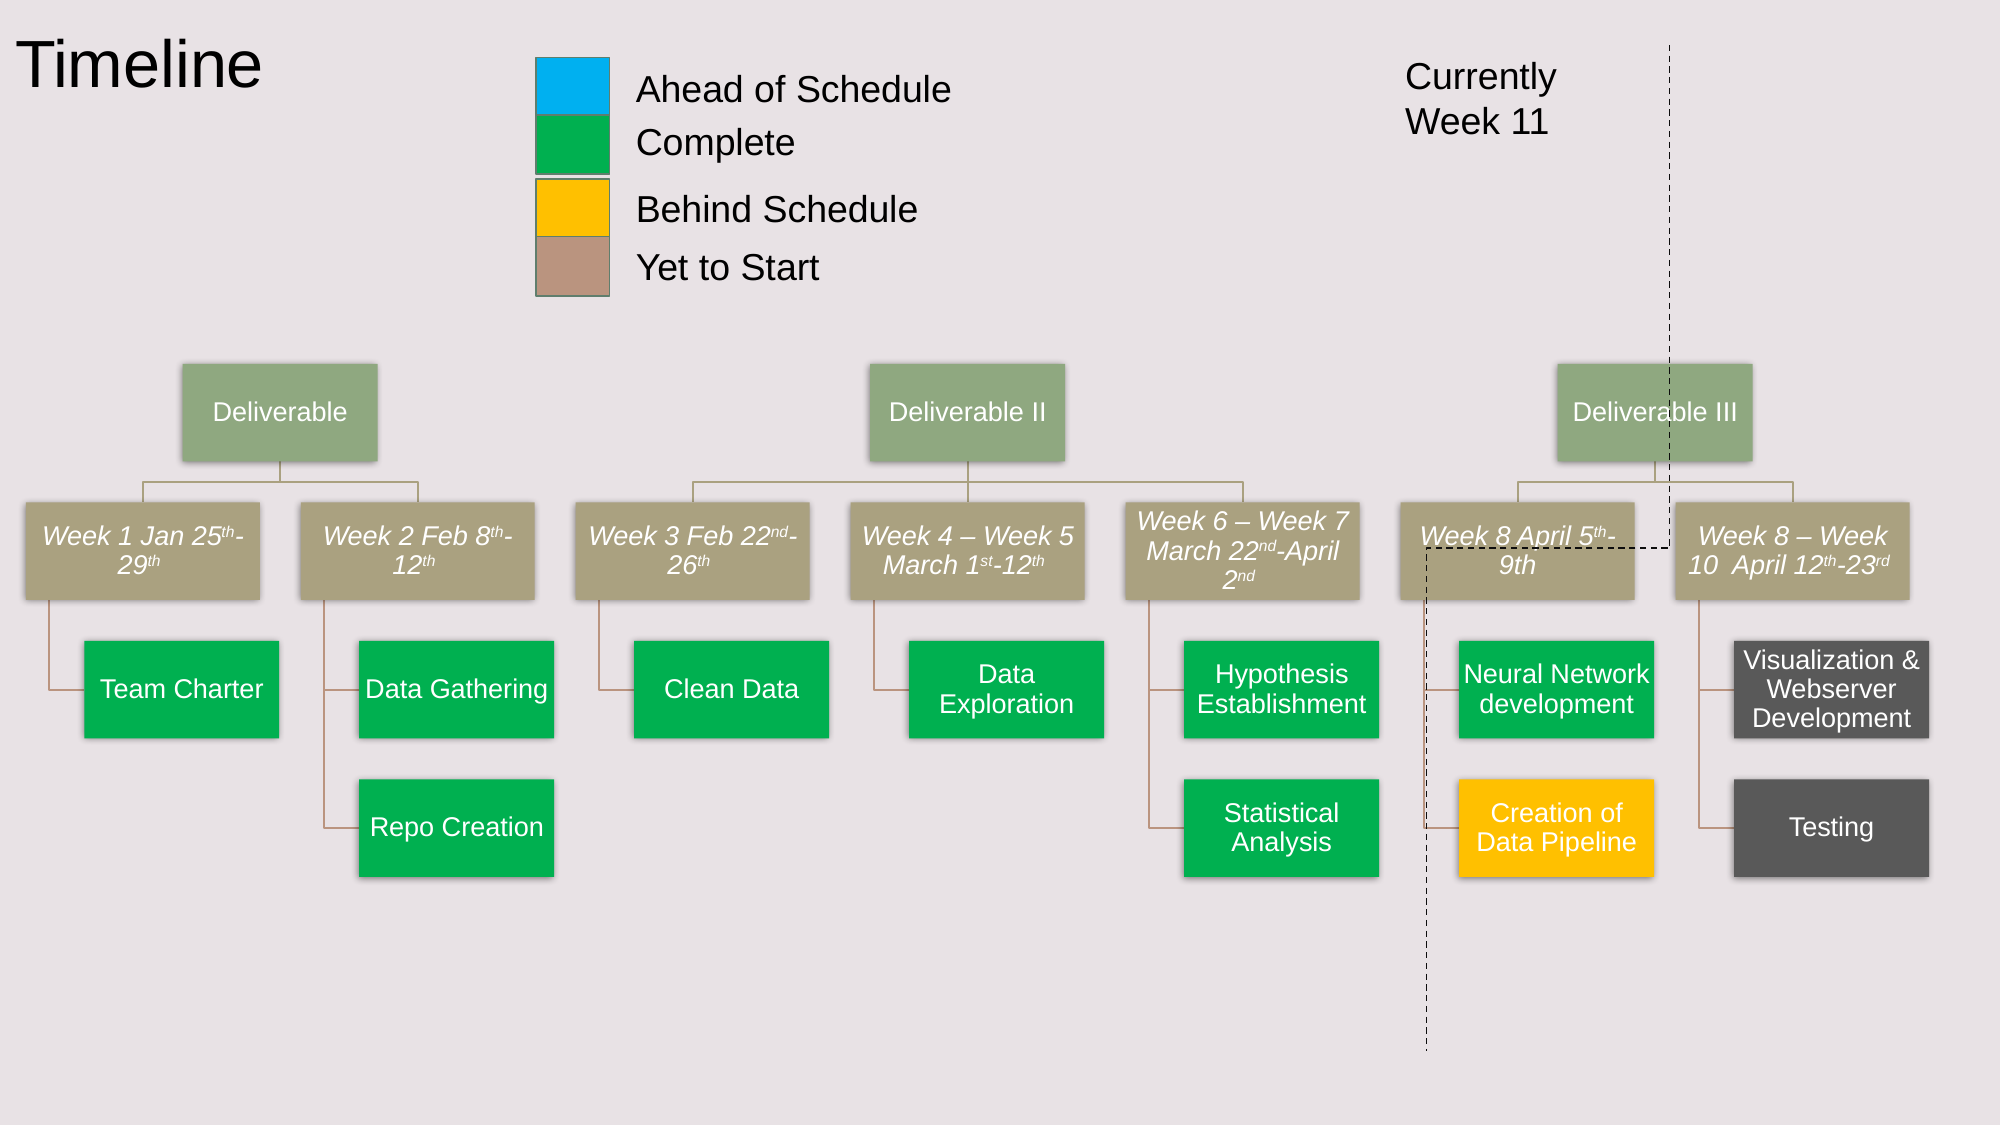

# Timeline
Currently Week 11

Ahead of Schedule

Deliverable
Week 1 Jan 25th-29th
Team Charter
Week 2 Feb 8th-12th
Data Gathering
Repo Creation
Deliverable II
Week 3 Feb 22nd-26th
Clean Data
Week 4 – Week 5 March 1st-12th
Data Exploration
Week 6 – Week 7 March 22nd-April 2nd
Hypothesis Establishment
Statistical Analysis
Deliverable III
Week 8 April 5th-9th
Neural Network development
Creation of Data Pipeline
Week 8 – Week 10  April 12th-23rd
Visualization & Webserver Development
Testing
Complete
Behind Schedule
Yet to Start